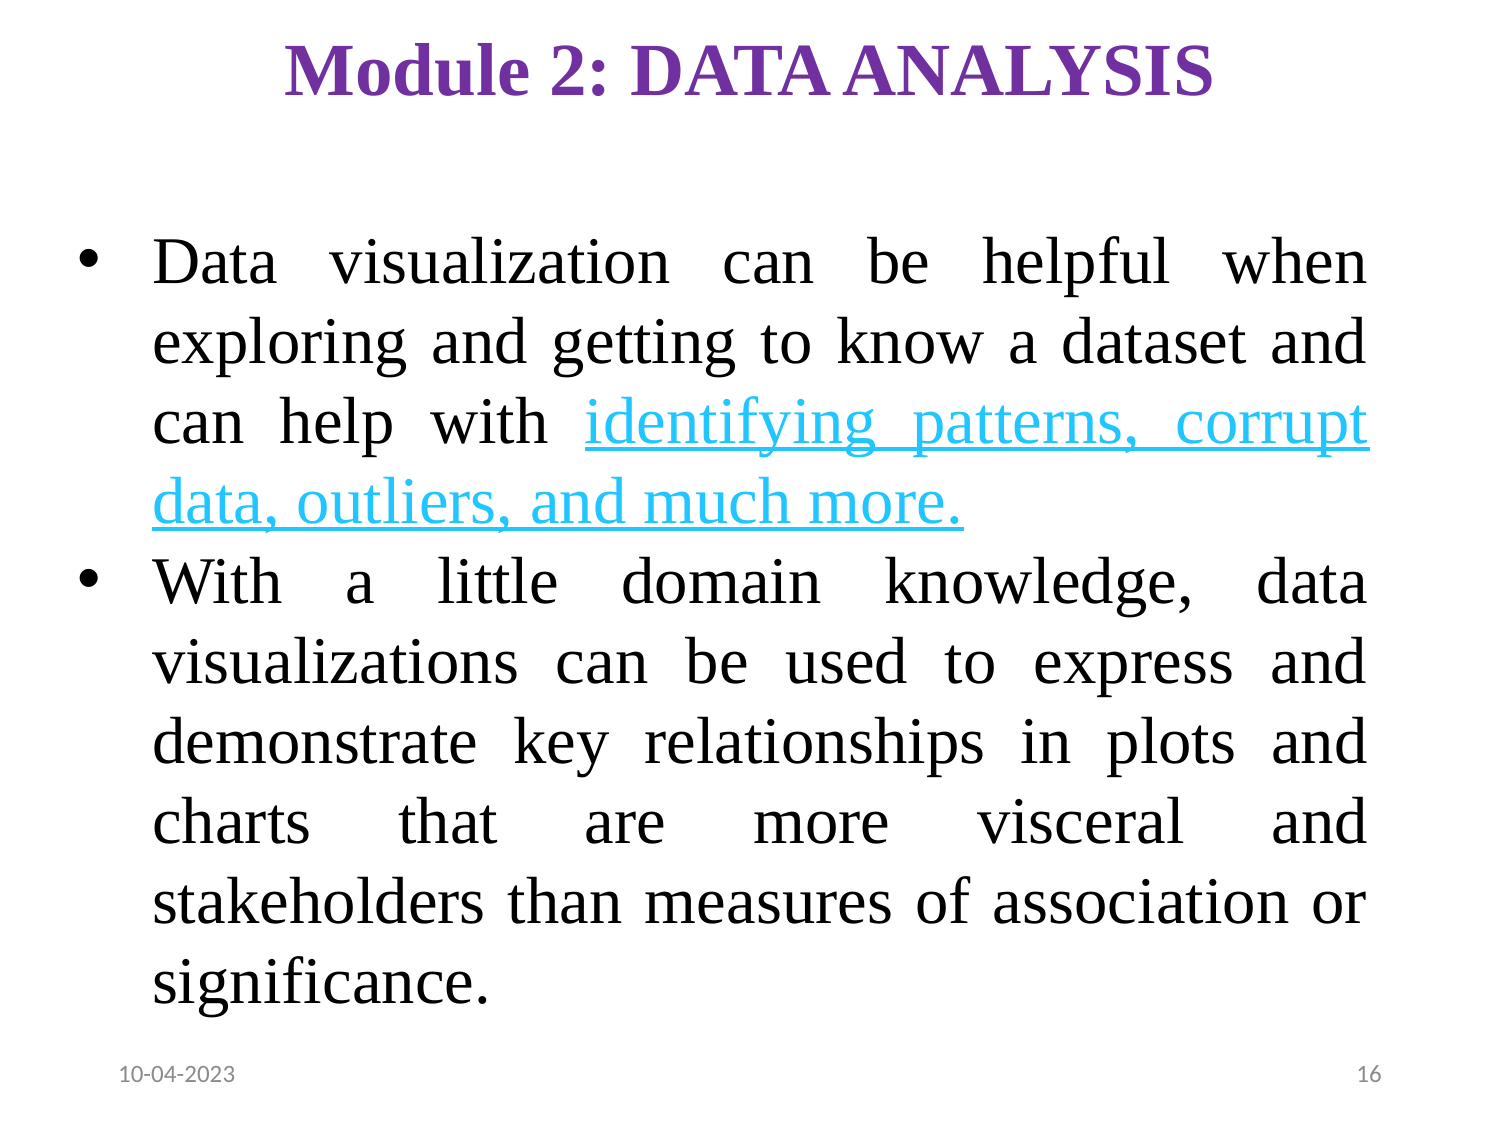

# Module 2: DATA ANALYSIS
Data visualization can be helpful when exploring and getting to know a dataset and can help with identifying patterns, corrupt data, outliers, and much more.
With a little domain knowledge, data visualizations can be used to express and demonstrate key relationships in plots and charts that are more visceral and stakeholders than measures of association or significance.

10-04-2023
16